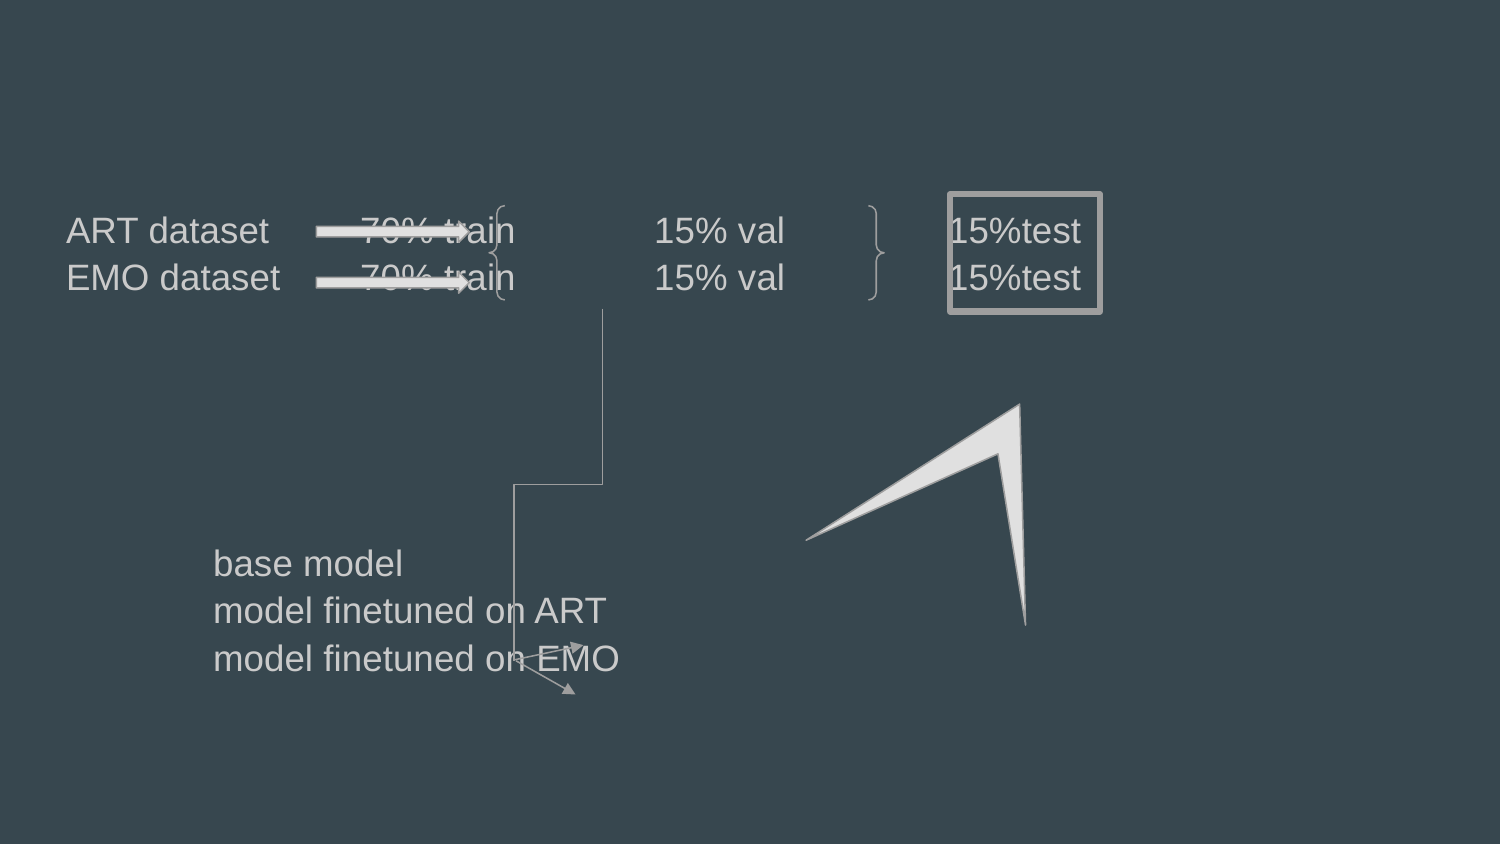

ART dataset				70% train	15% val		15%test
EMO dataset				70% train	15% val		15%test

							base model
							model finetuned on ART
							model finetuned on EMO